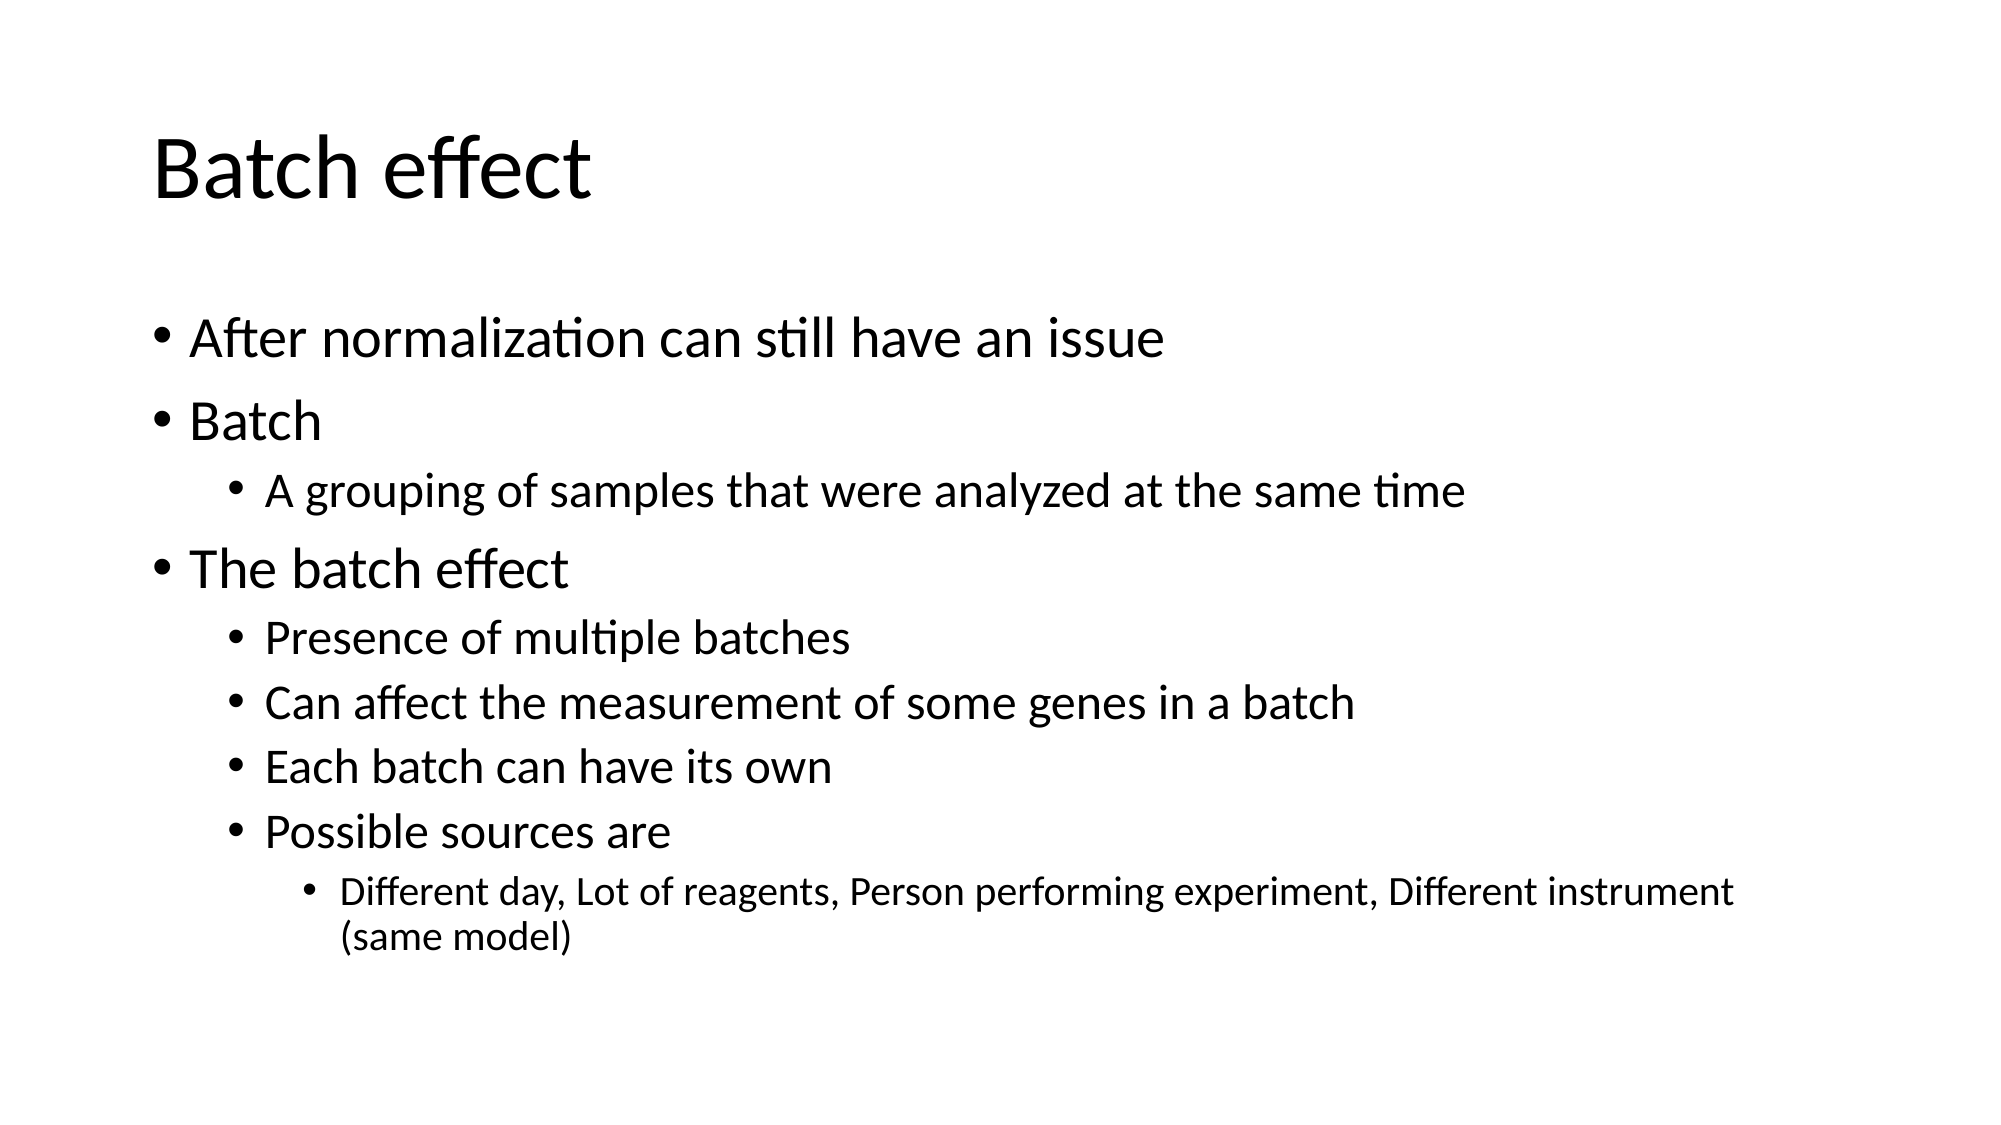

# Batch effect
After normalization can still have an issue
Batch
A grouping of samples that were analyzed at the same time
The batch effect
Presence of multiple batches
Can affect the measurement of some genes in a batch
Each batch can have its own
Possible sources are
Different day, Lot of reagents, Person performing experiment, Different instrument (same model)